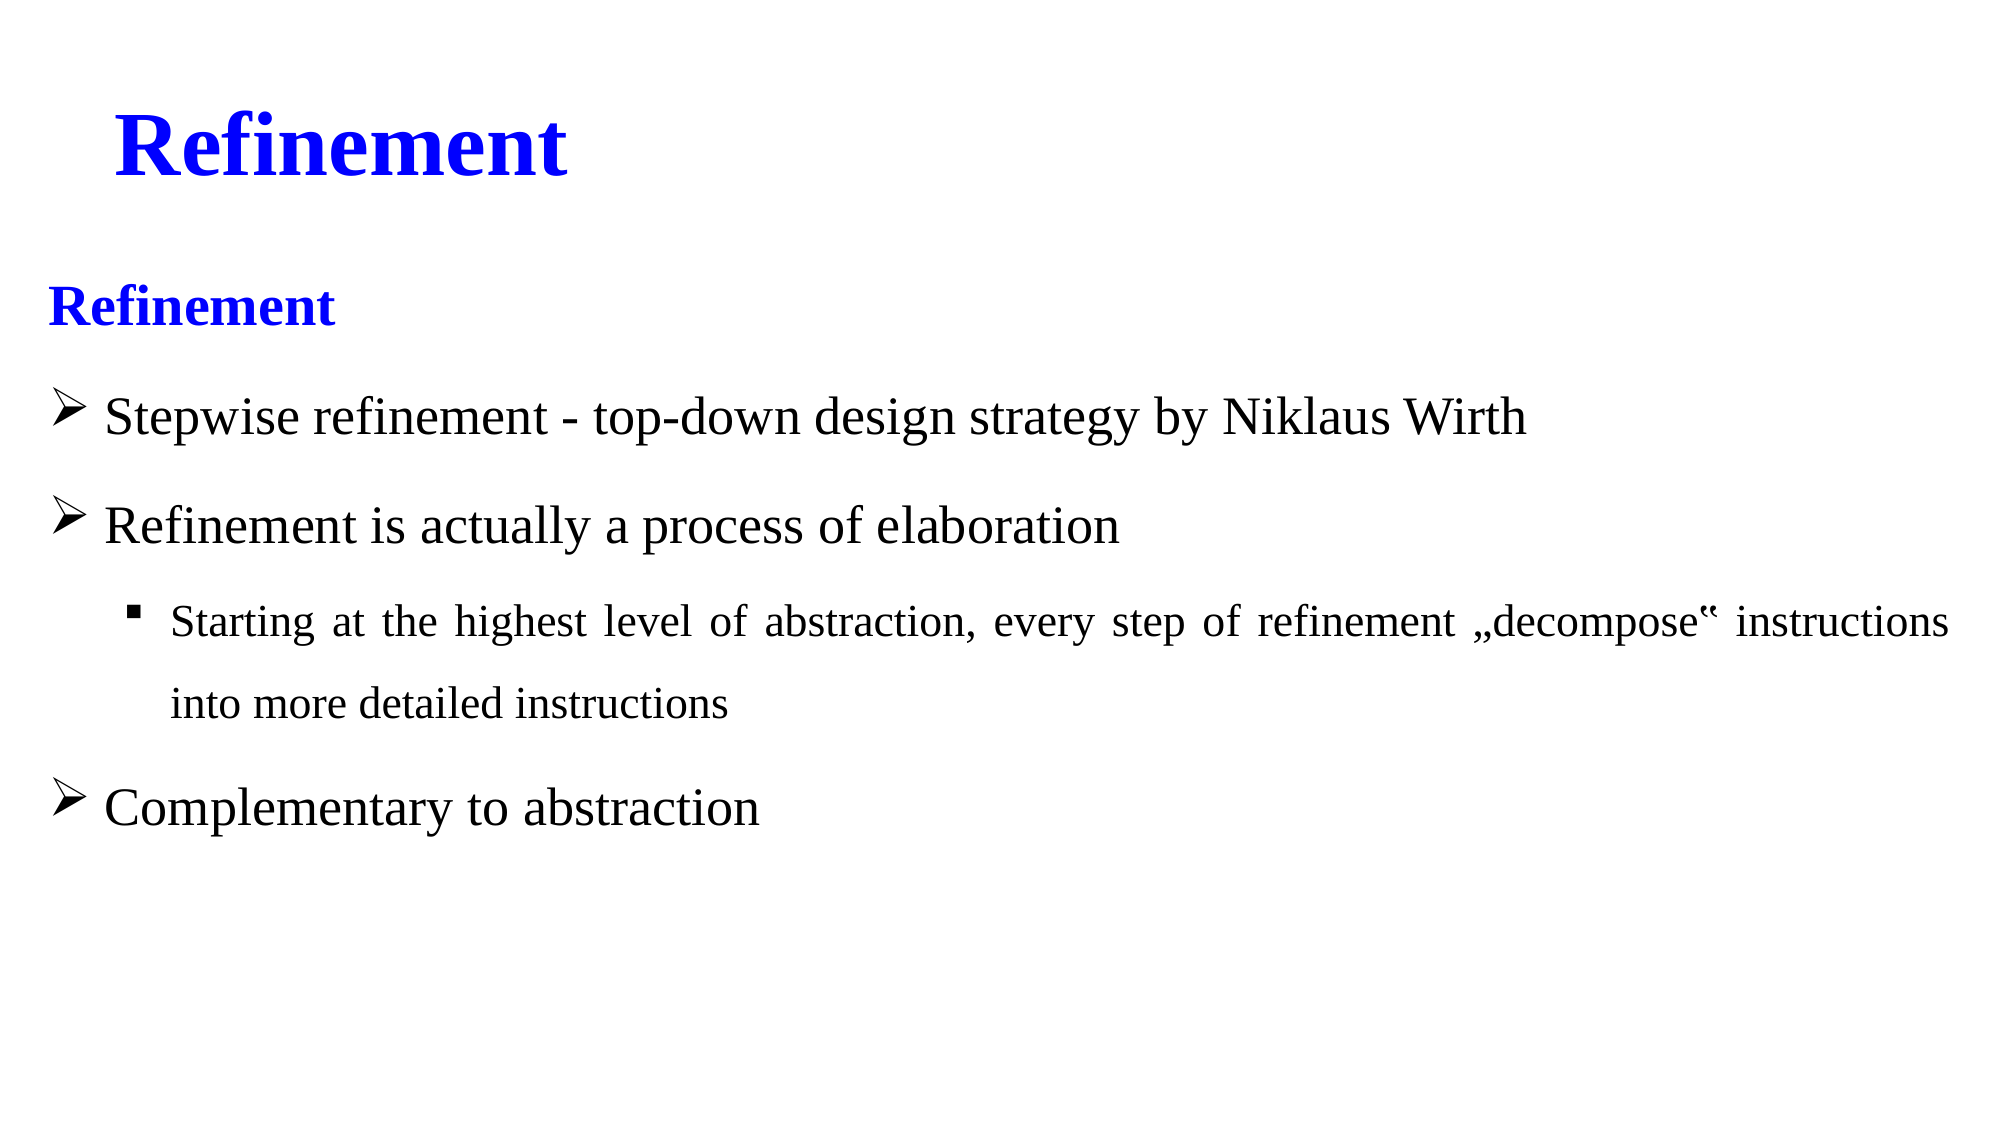

# Refinement
Refinement
Stepwise refinement - top-down design strategy by Niklaus Wirth
Refinement is actually a process of elaboration
Starting at the highest level of abstraction, every step of refinement „decompose‟ instructions into more detailed instructions
Complementary to abstraction